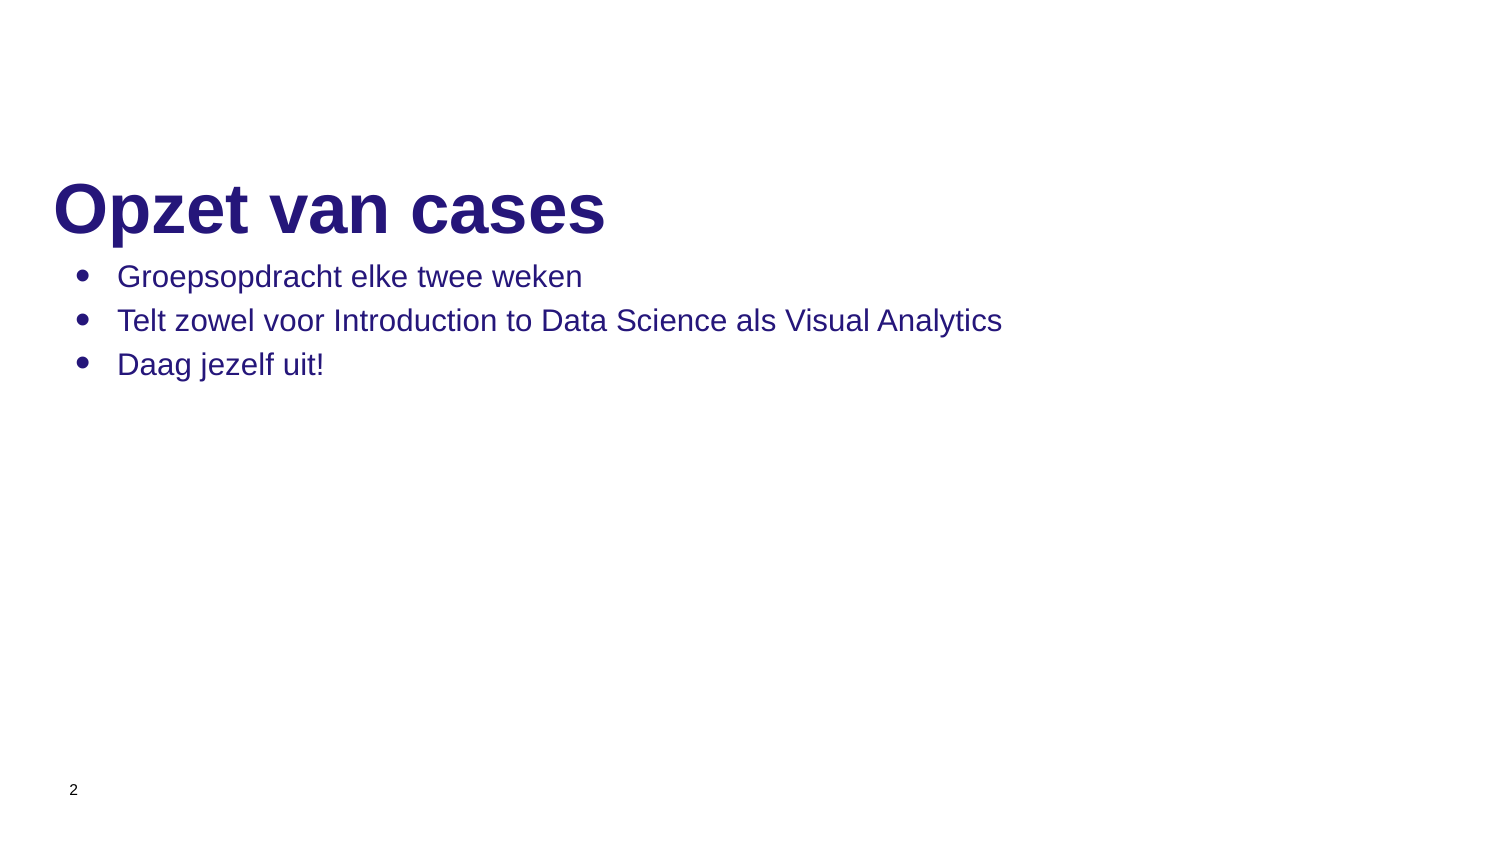

# Opzet van cases
Groepsopdracht elke twee weken
Telt zowel voor Introduction to Data Science als Visual Analytics
Daag jezelf uit!

2